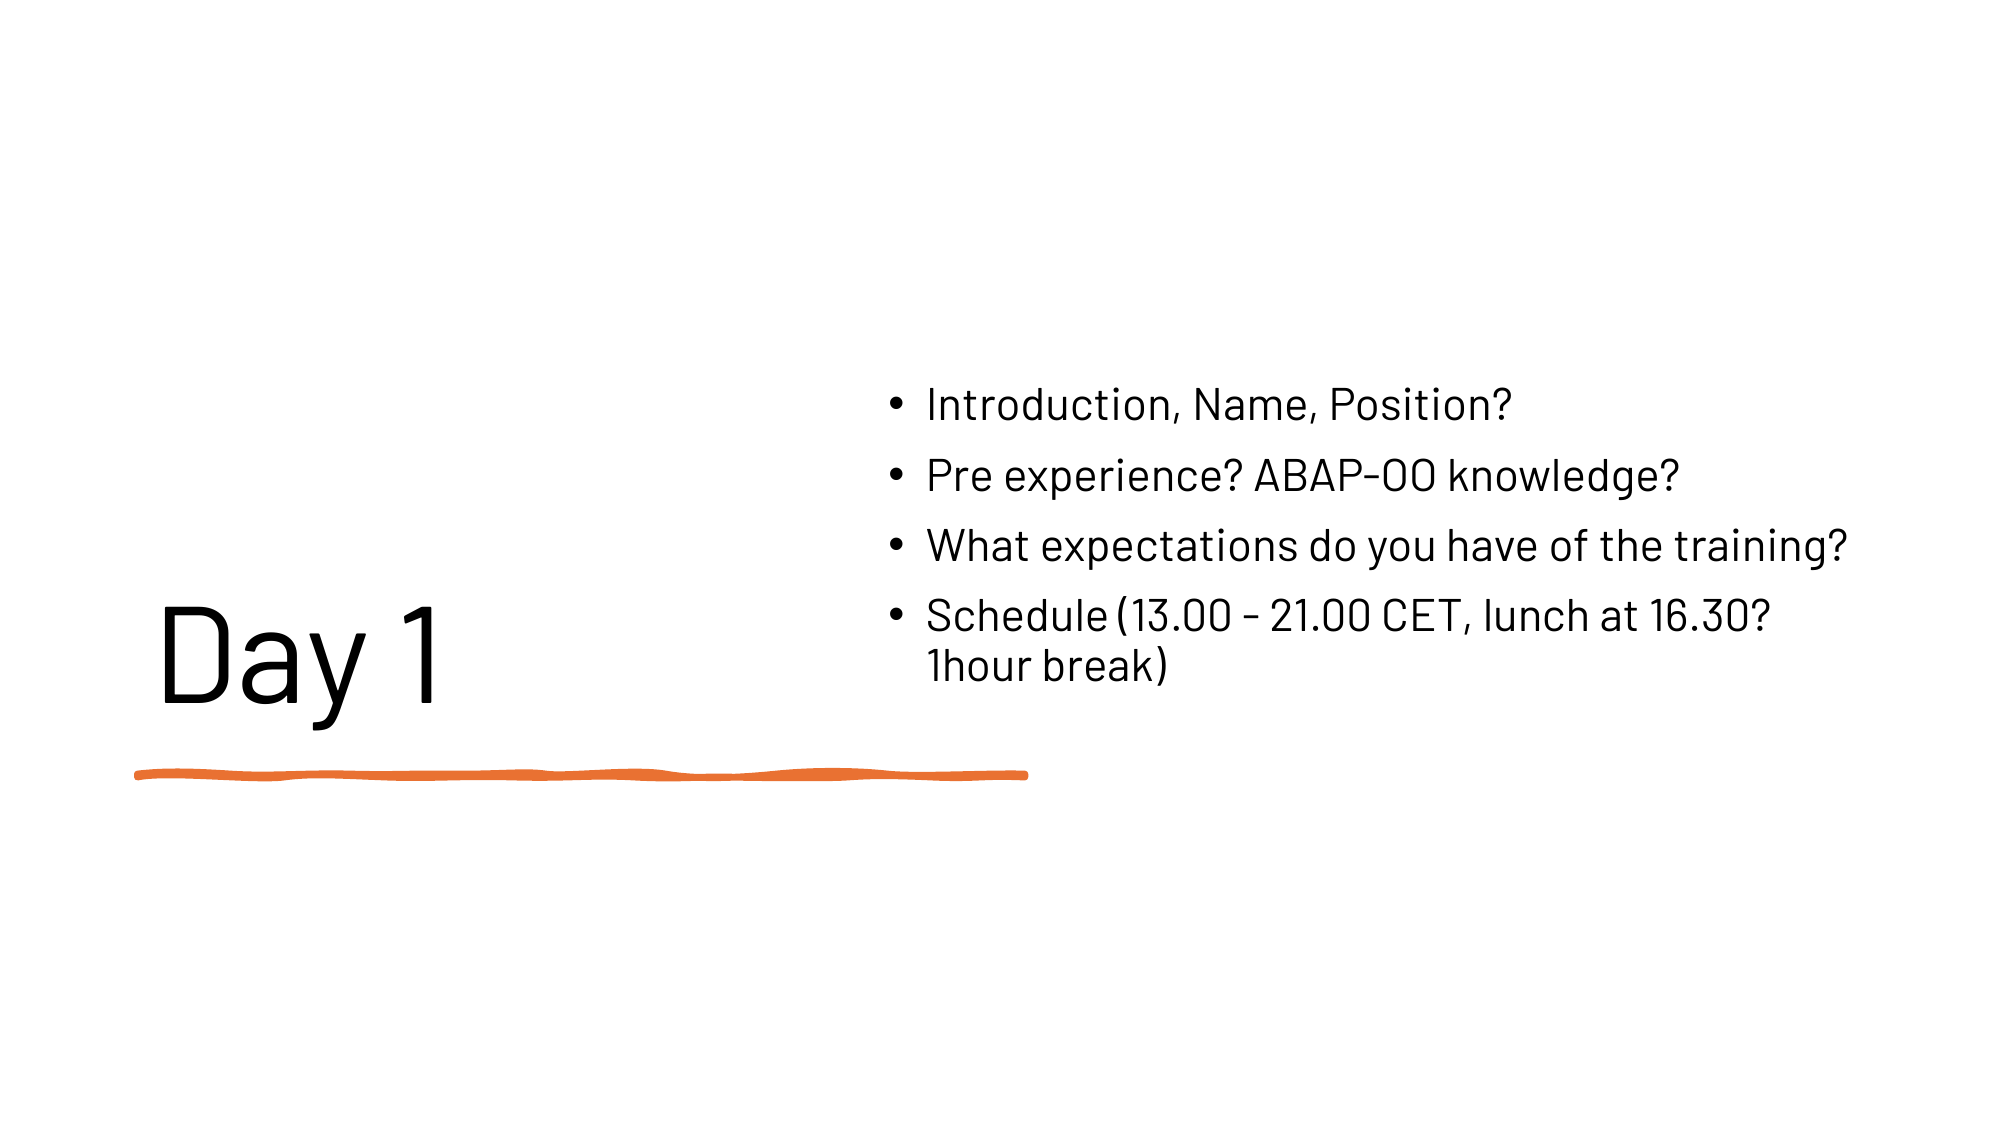

# Day 1
Introduction, Name, Position?
Pre experience? ABAP-OO knowledge?
What expectations do you have of the training?
Schedule (13.00 - 21.00 CET, lunch at 16.30? 1hour break)